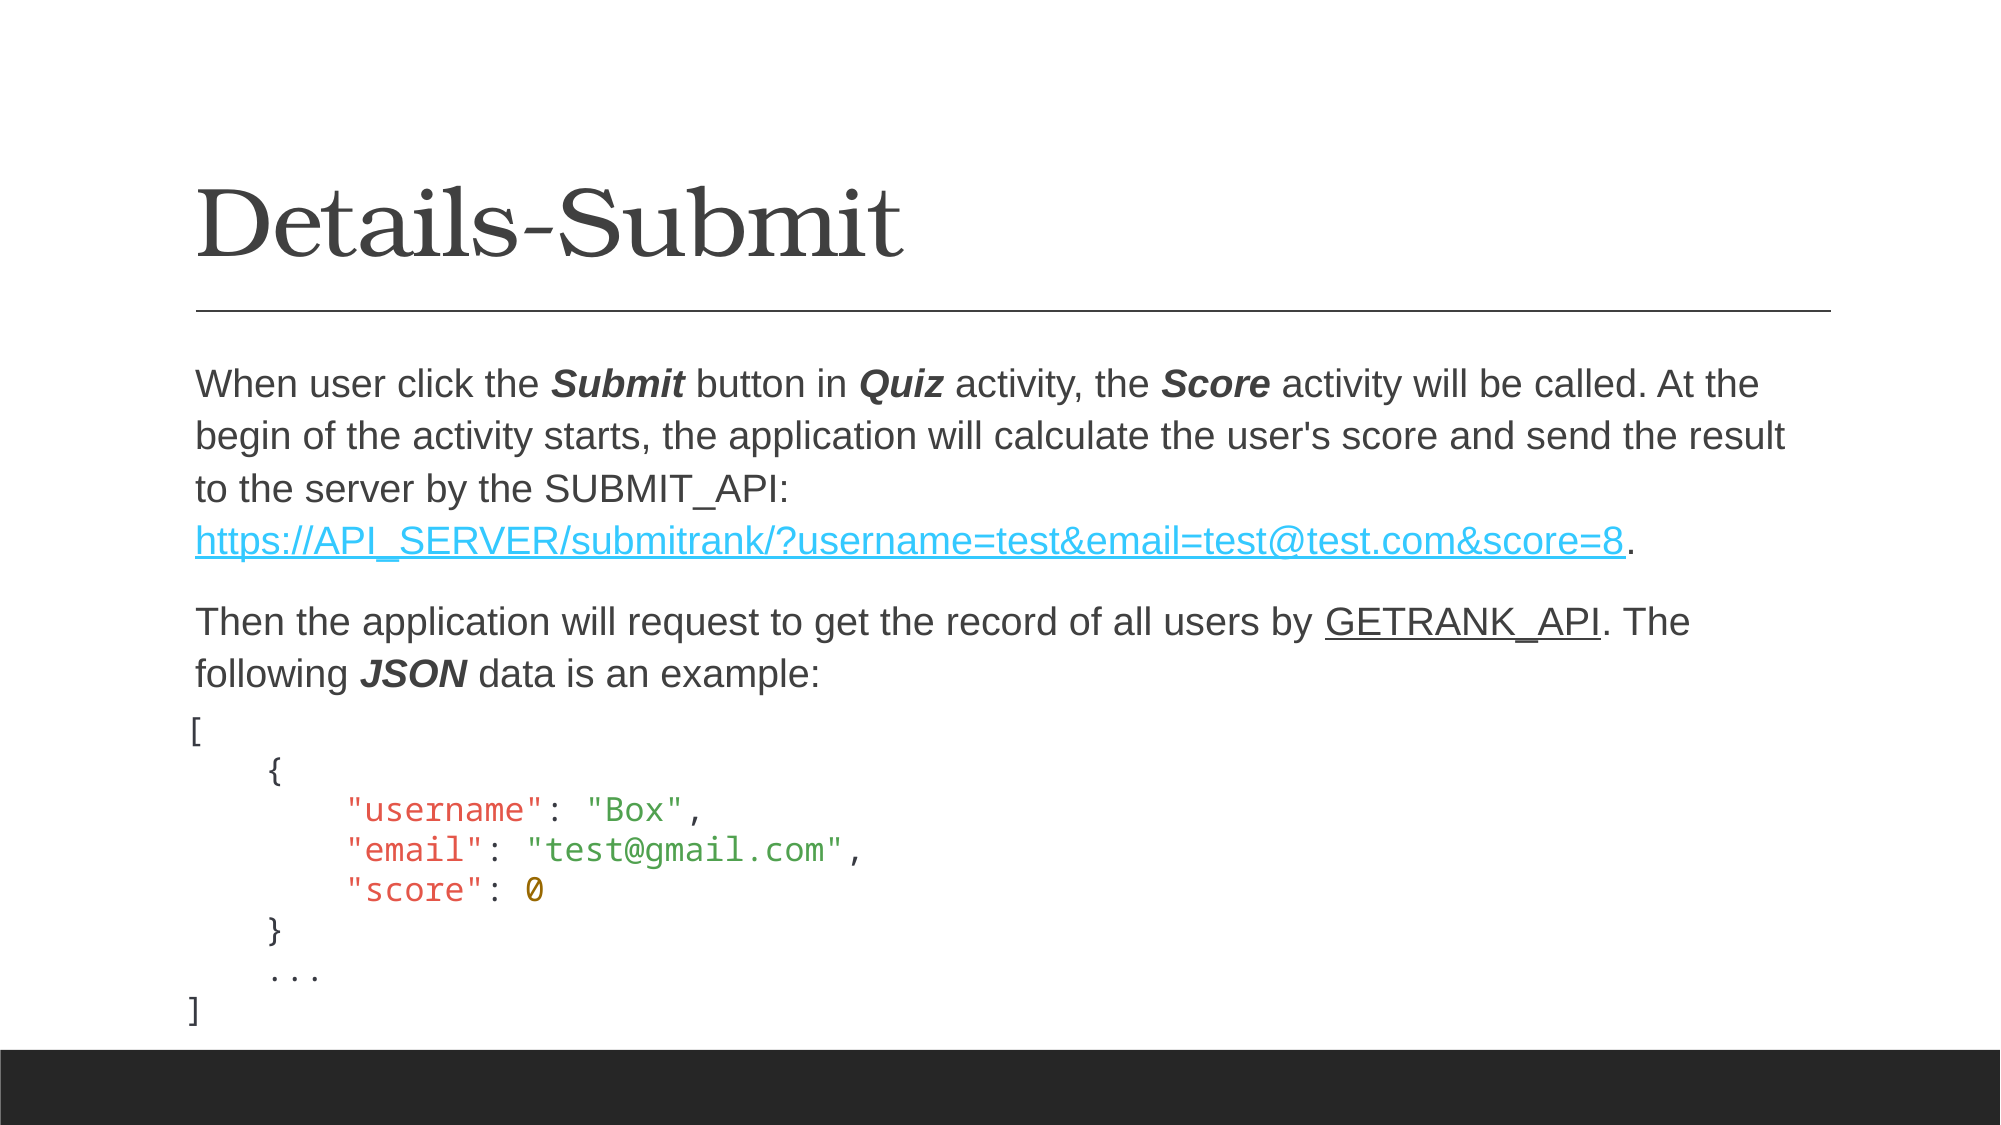

# Details-Submit
When user click the Submit button in Quiz activity, the Score activity will be called. At the begin of the activity starts, the application will calculate the user's score and send the result to the server by the SUBMIT_API: https://API_SERVER/submitrank/?username=test&email=test@test.com&score=8.
Then the application will request to get the record of all users by GETRANK_API. The following JSON data is an example:
[
    {
        "username": "Box",
        "email": "test@gmail.com",
        "score": 0
    }
    ...
]